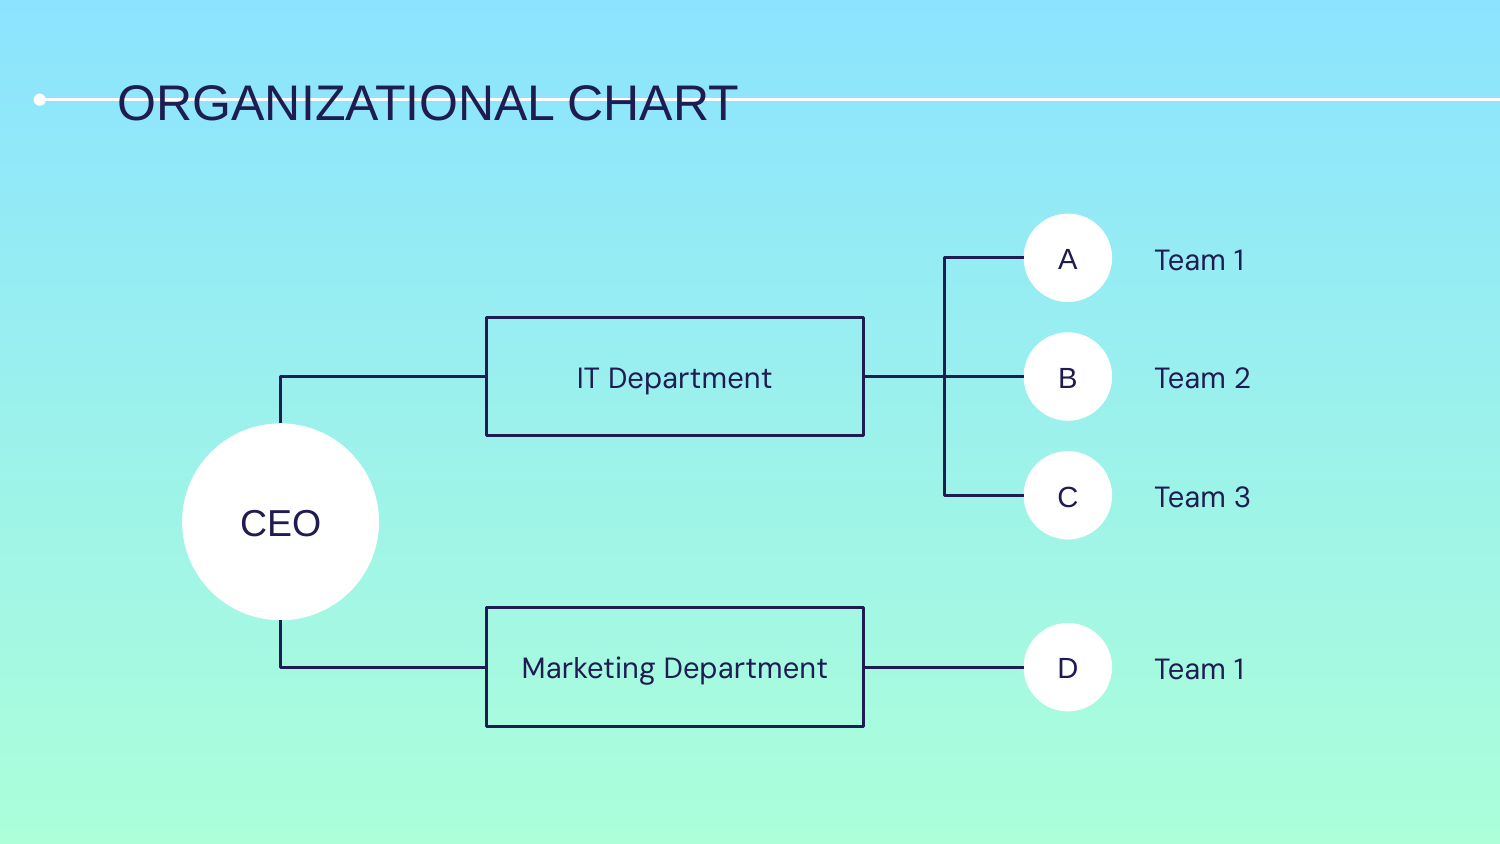

# ORGANIZATIONAL CHART
A
Team 1
IT Department
B
Team 2
CEO
C
Team 3
Marketing Department
D
Team 1